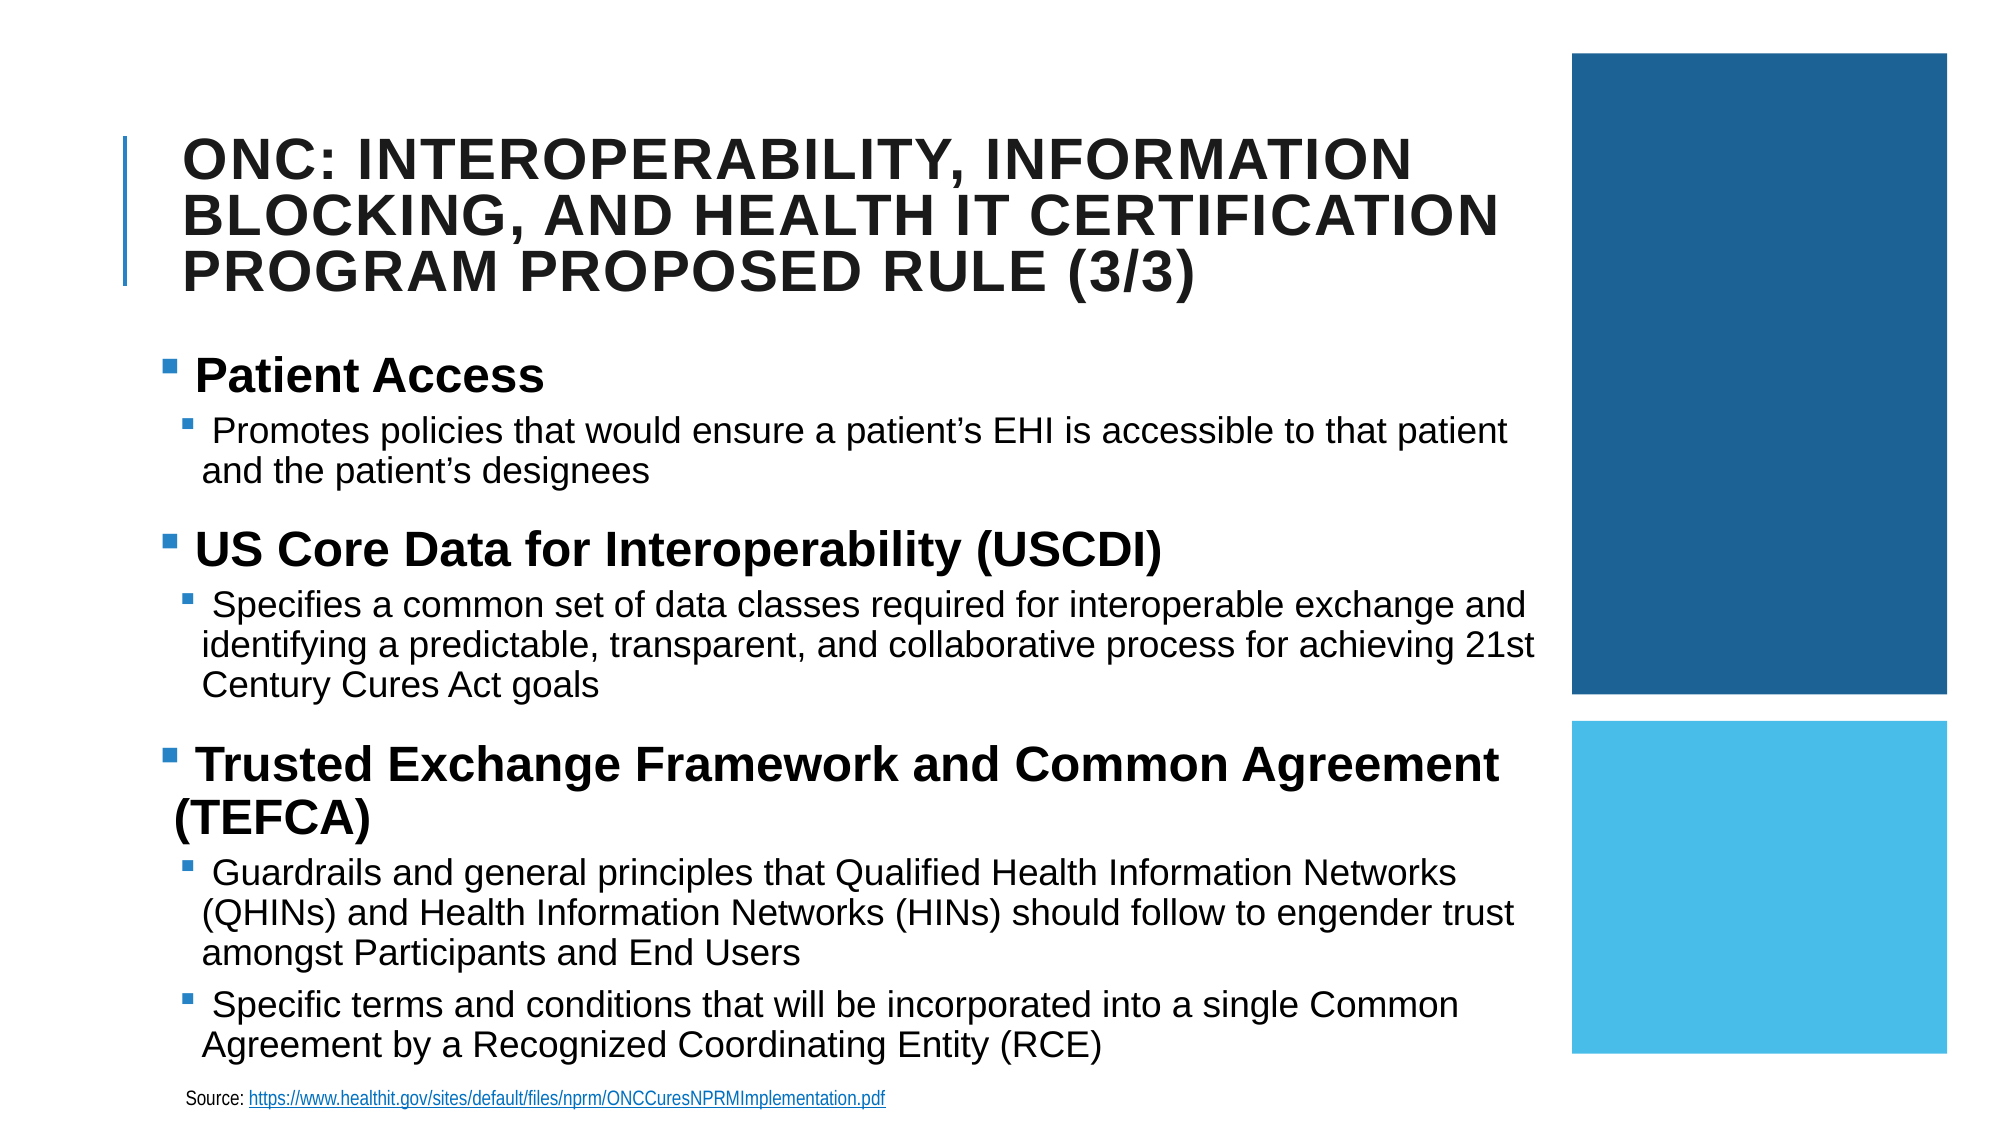

# ONC: INTEROPERABILITY, INFORMATION BLOCKING, AND HEALTH IT CERTIFICATION PROGRAM PROPOSED RULE (3/3)
 Patient Access
 Promotes policies that would ensure a patient’s EHI is accessible to that patient and the patient’s designees
 US Core Data for Interoperability (USCDI)
 Specifies a common set of data classes required for interoperable exchange and identifying a predictable, transparent, and collaborative process for achieving 21st Century Cures Act goals
 Trusted Exchange Framework and Common Agreement (TEFCA)
 Guardrails and general principles that Qualified Health Information Networks (QHINs) and Health Information Networks (HINs) should follow to engender trust amongst Participants and End Users
 Specific terms and conditions that will be incorporated into a single Common Agreement by a Recognized Coordinating Entity (RCE)

Source: https://www.healthit.gov/sites/default/files/nprm/ONCCuresNPRMImplementation.pdf